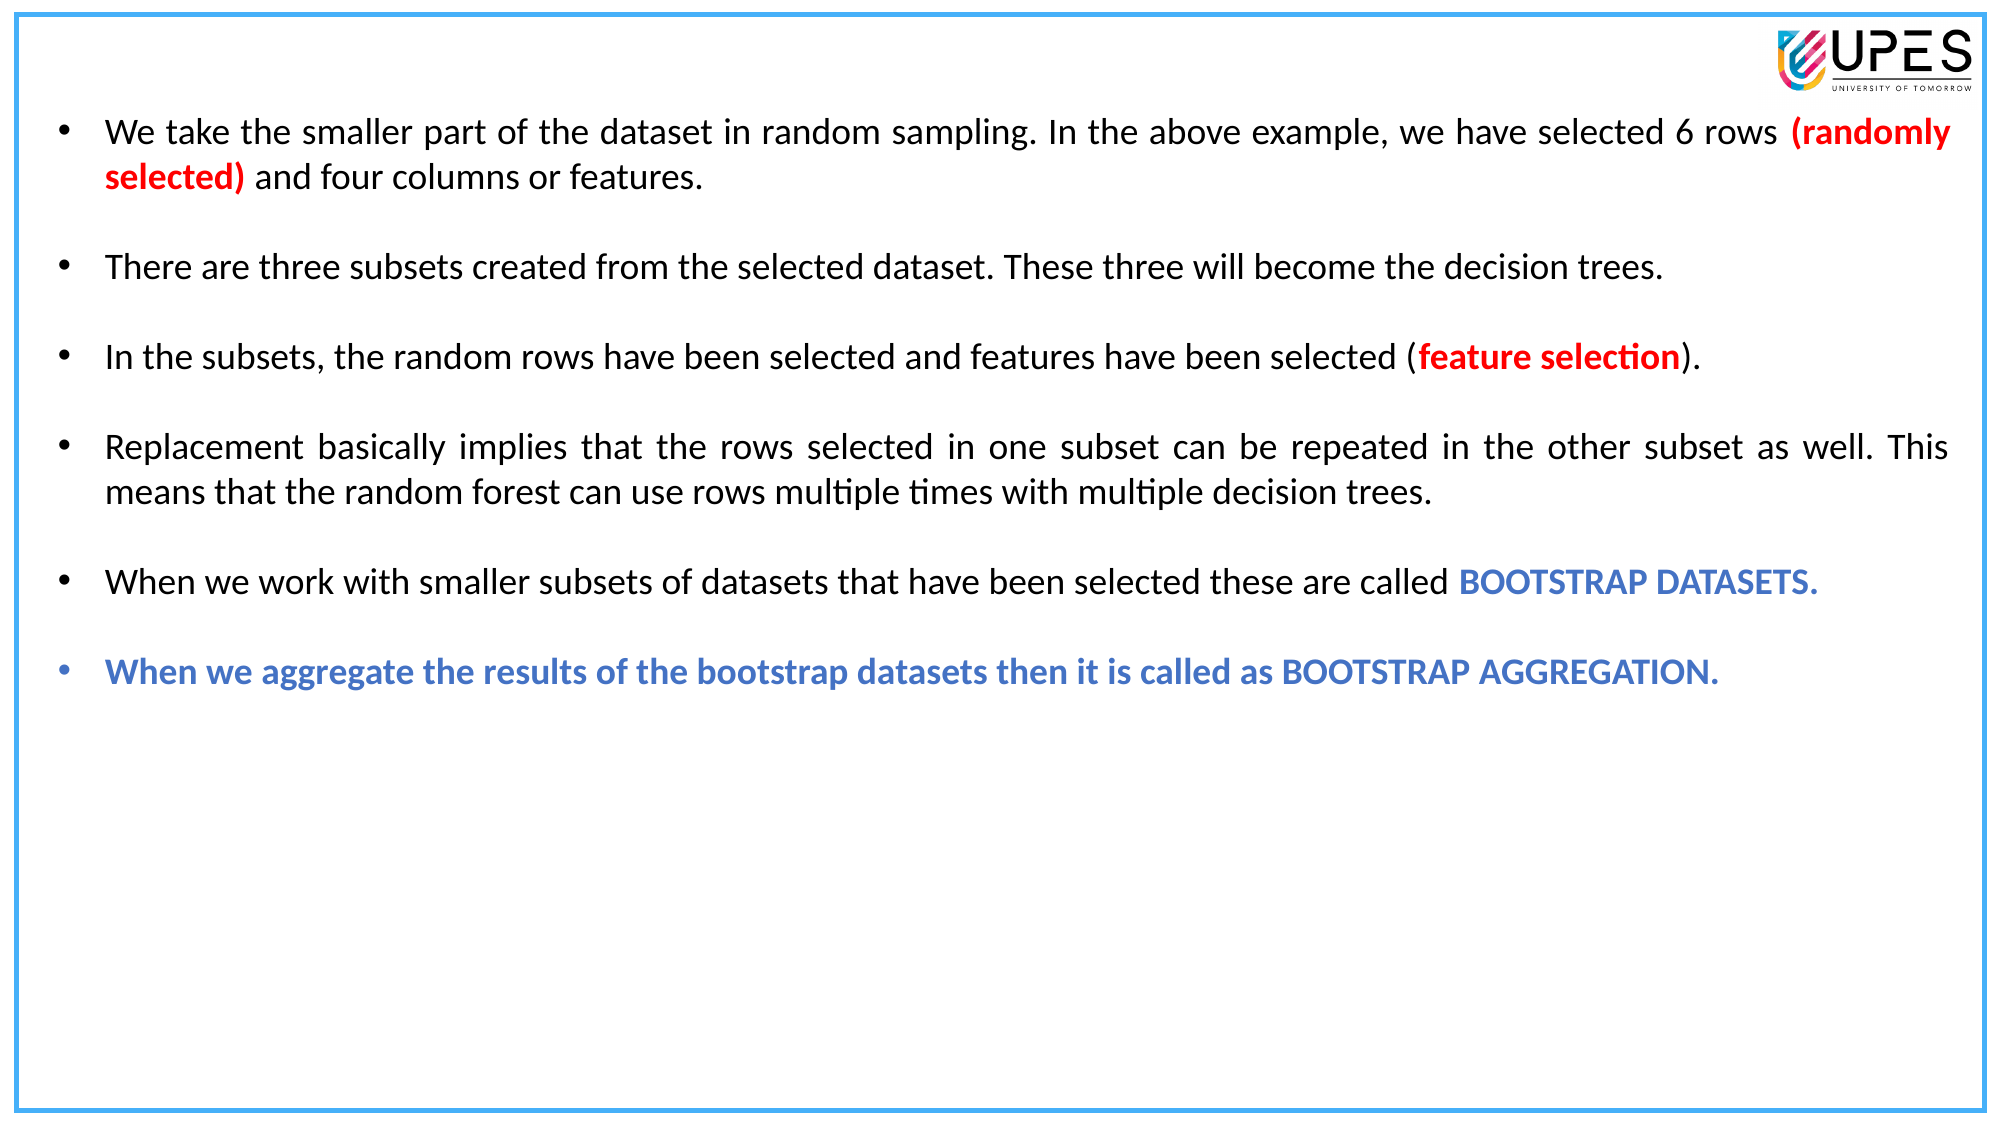

We take the smaller part of the dataset in random sampling. In the above example, we have selected 6 rows (randomly selected) and four columns or features.

There are three subsets created from the selected dataset. These three will become the decision trees.

In the subsets, the random rows have been selected and features have been selected (feature selection).

Replacement basically implies that the rows selected in one subset can be repeated in the other subset as well. This means that the random forest can use rows multiple times with multiple decision trees.

When we work with smaller subsets of datasets that have been selected these are called BOOTSTRAP DATASETS.

When we aggregate the results of the bootstrap datasets then it is called as BOOTSTRAP AGGREGATION.